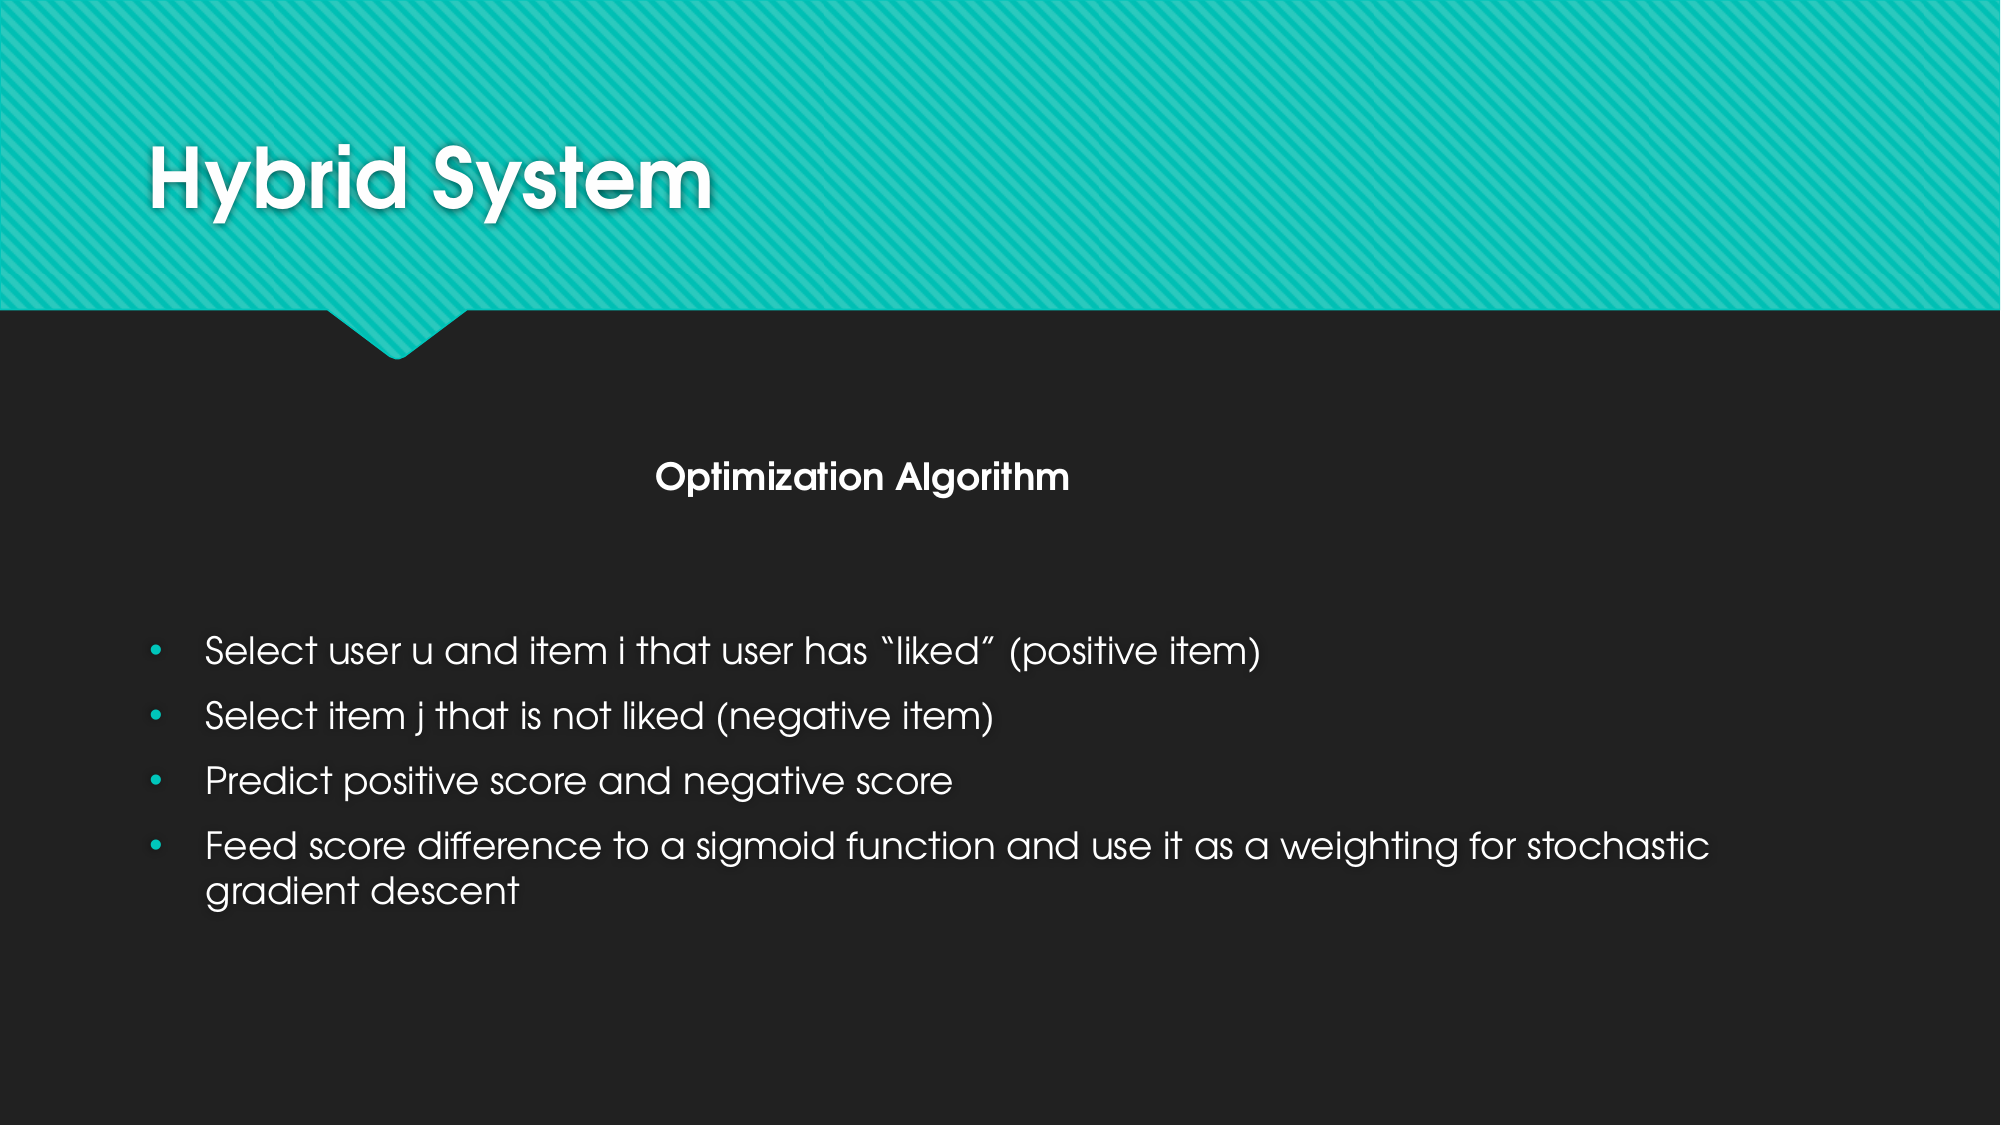

# Hybrid System
Optimization Algorithm
Select user u and item i that user has “liked” (positive item)
Select item j that is not liked (negative item)
Predict positive score and negative score
Feed score difference to a sigmoid function and use it as a weighting for stochastic gradient descent